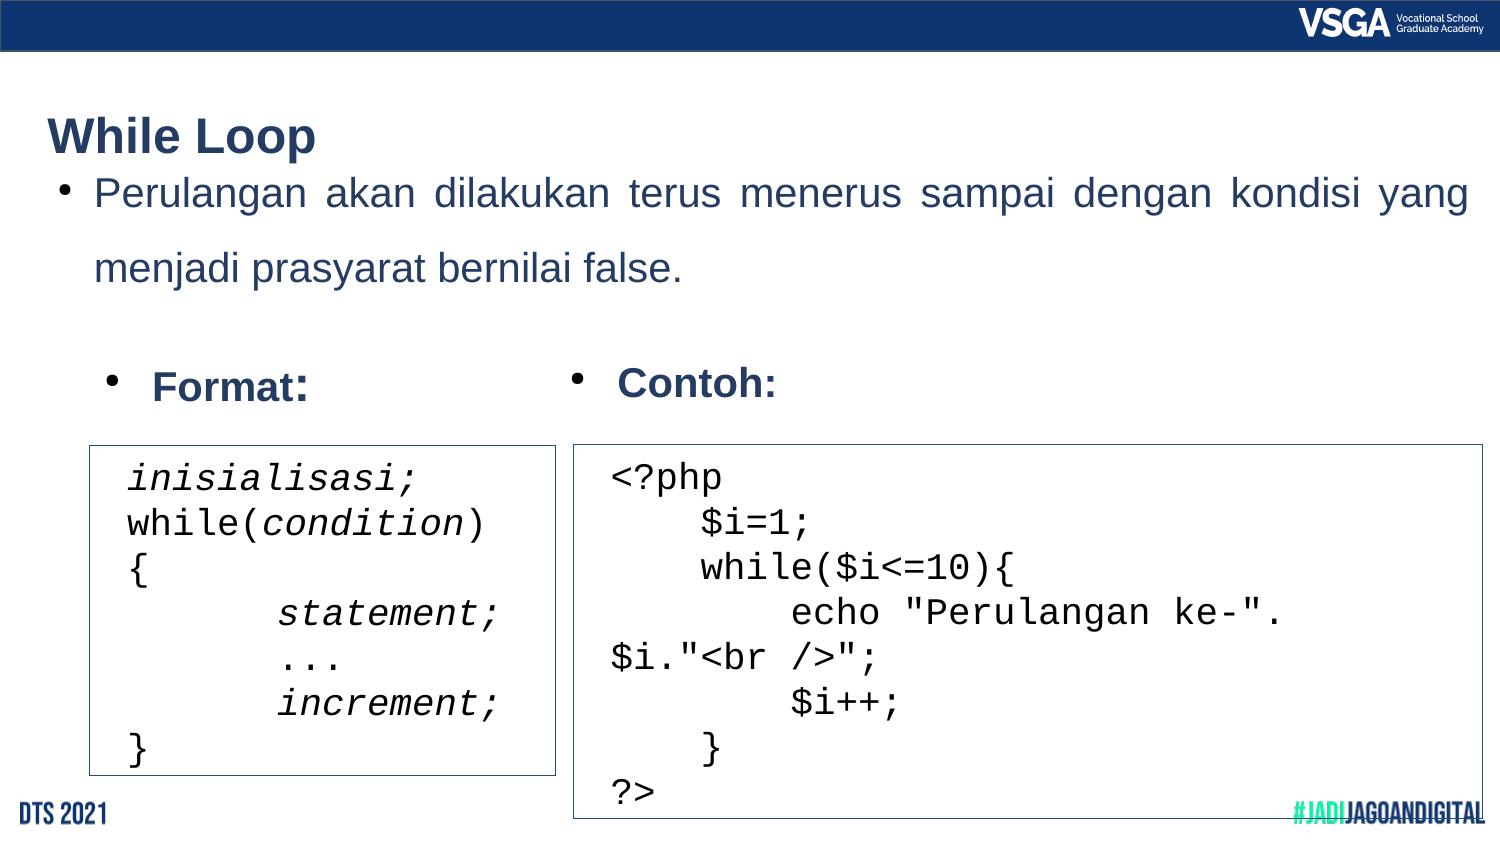

# While Loop
Perulangan akan dilakukan terus menerus sampai dengan kondisi yang menjadi prasyarat bernilai false.

 Format:
 Contoh:
<?php
    $i=1;
    while($i<=10){
        echo "Perulangan ke-".$i."<br />";
        $i++;
    }
?>
inisialisasi;
while(condition)
{
	statement;
	...
	increment;
}